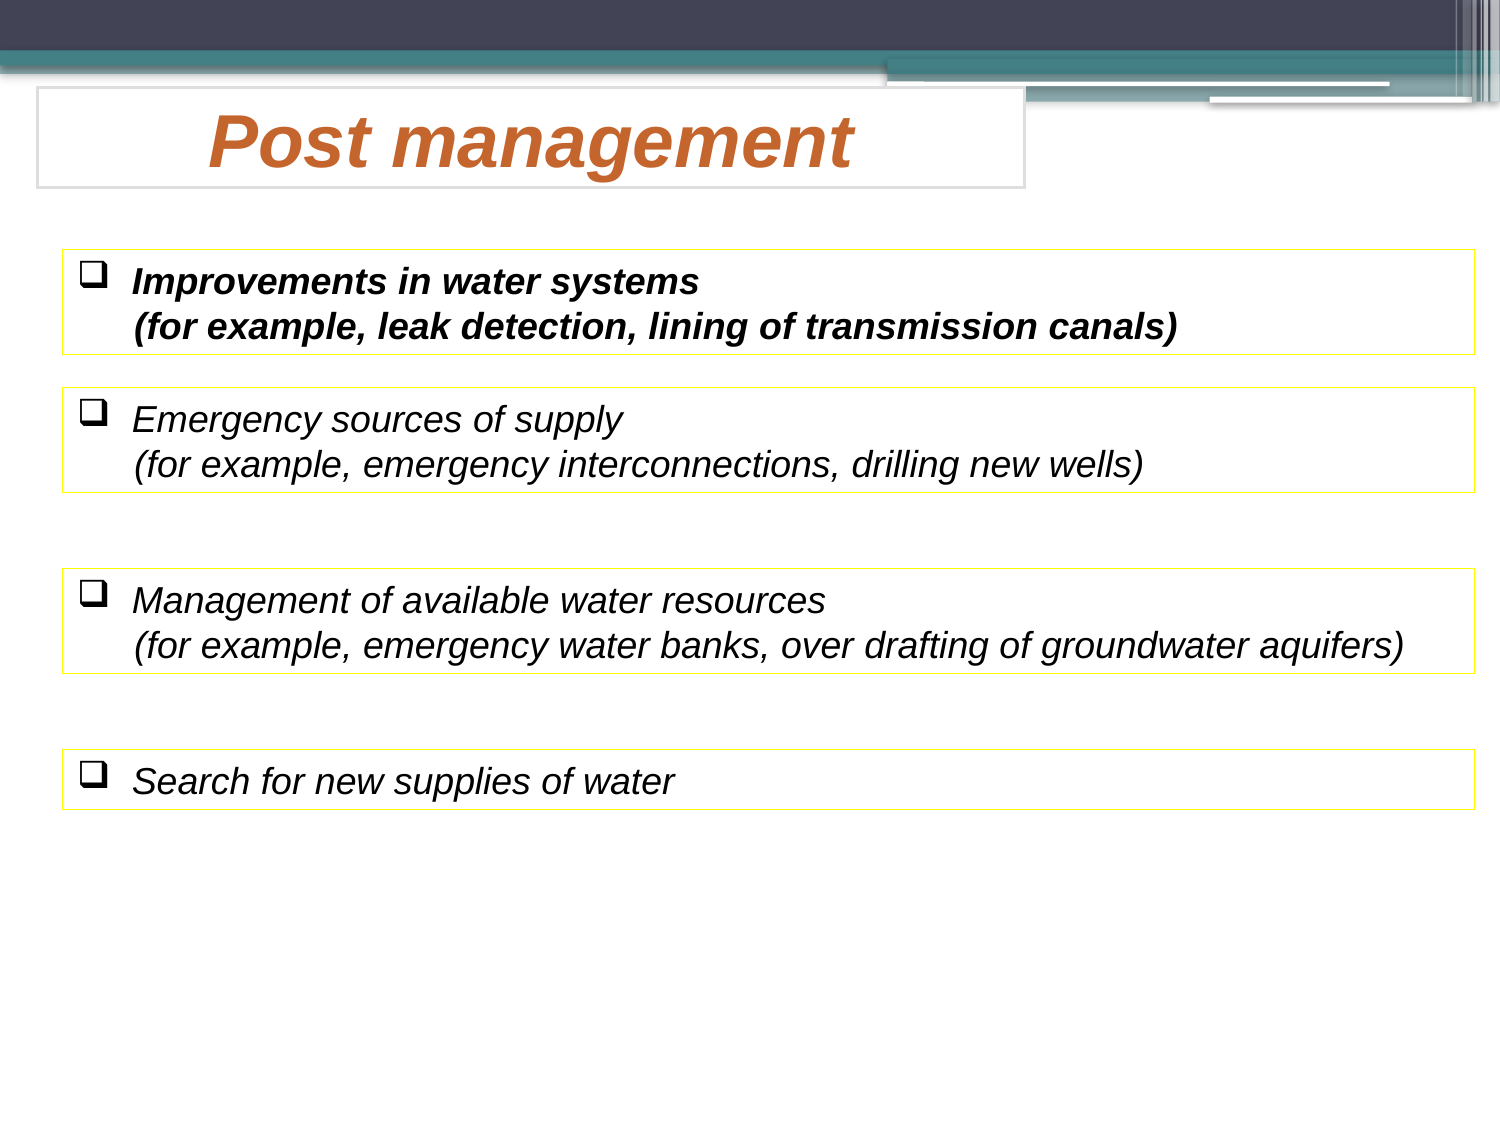

Post management
  Improvements in water systems
(for example, leak detection, lining of transmission canals)
  Emergency sources of supply
(for example, emergency interconnections, drilling new wells)
  Management of available water resources
(for example, emergency water banks, over drafting of groundwater aquifers)
  Search for new supplies of water